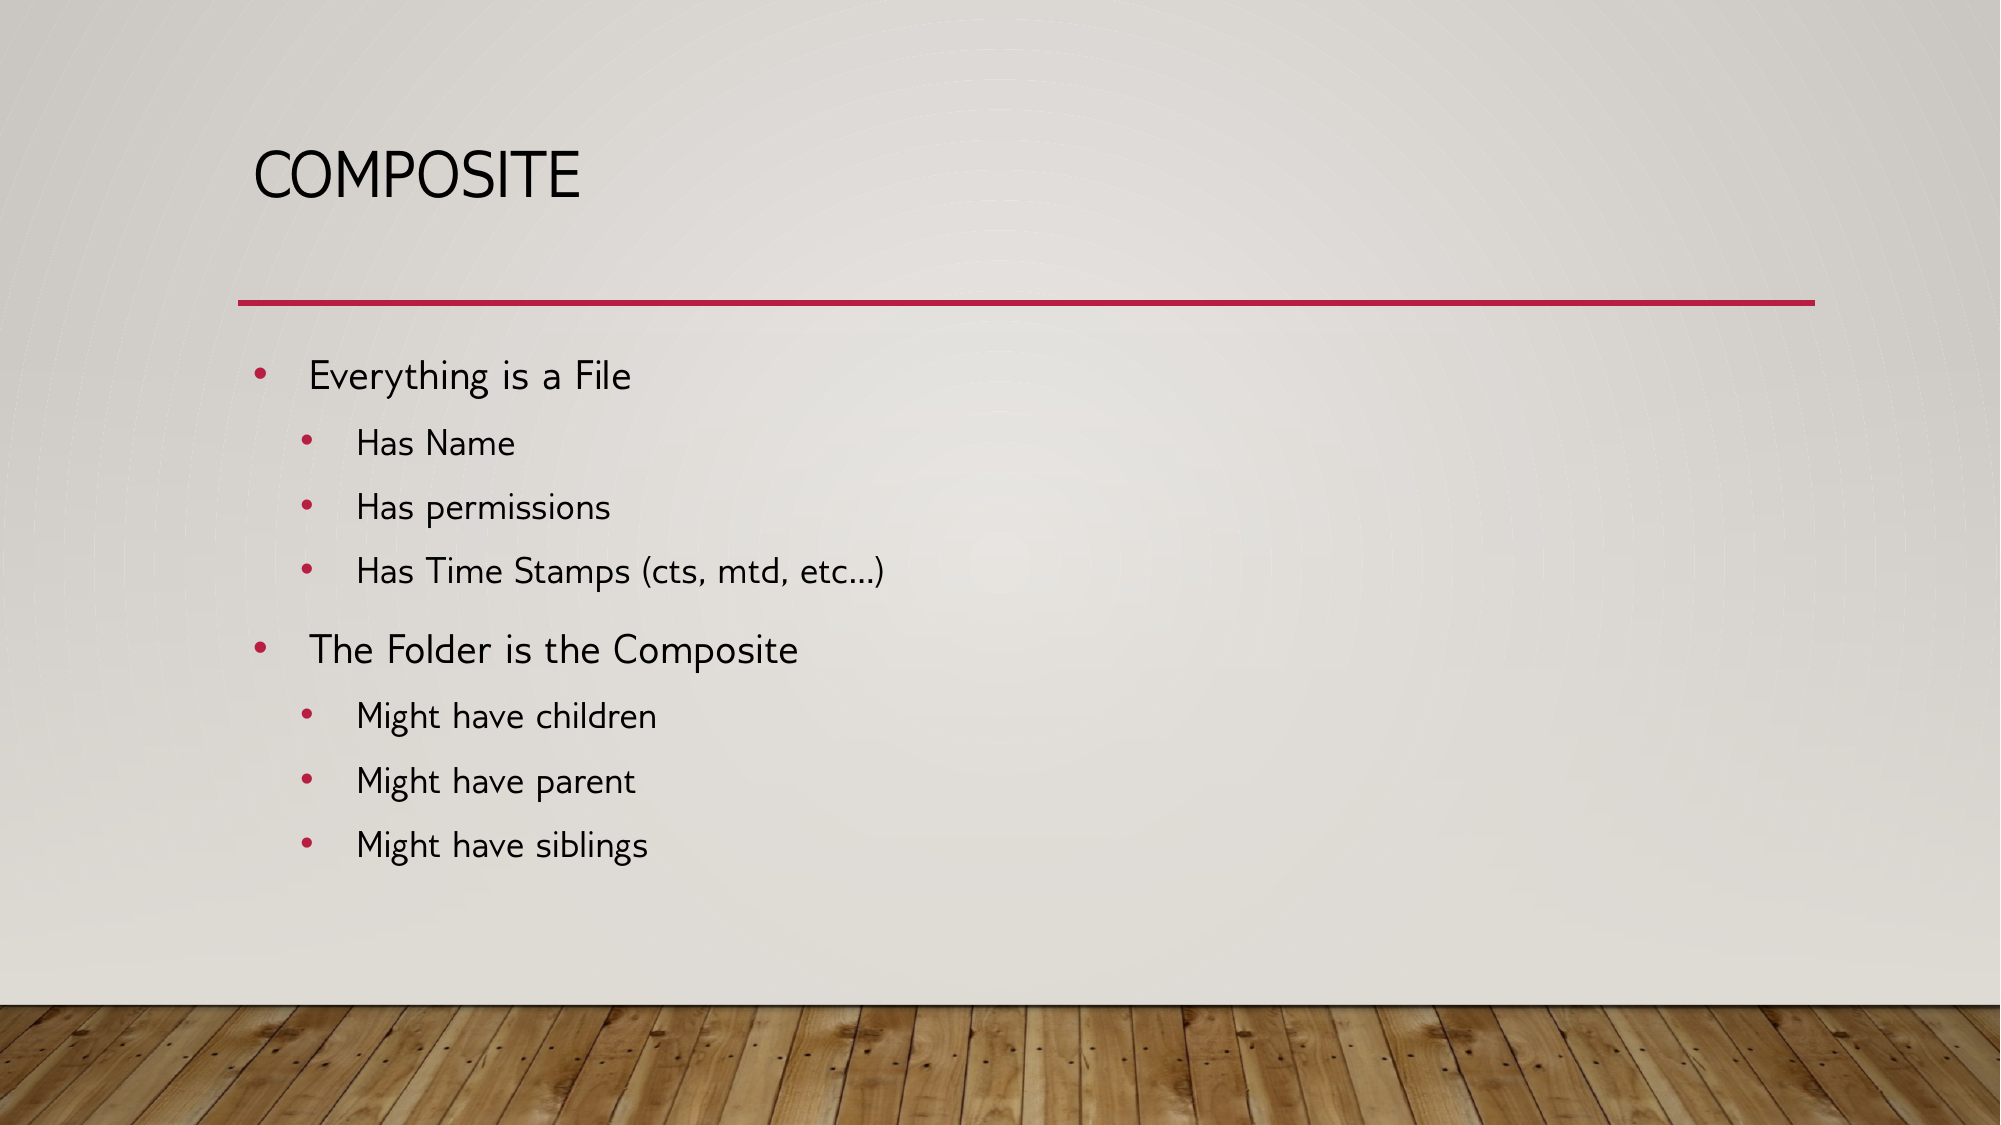

# Composite
Everything is a File
Has Name
Has permissions
Has Time Stamps (cts, mtd, etc…)
The Folder is the Composite
Might have children
Might have parent
Might have siblings